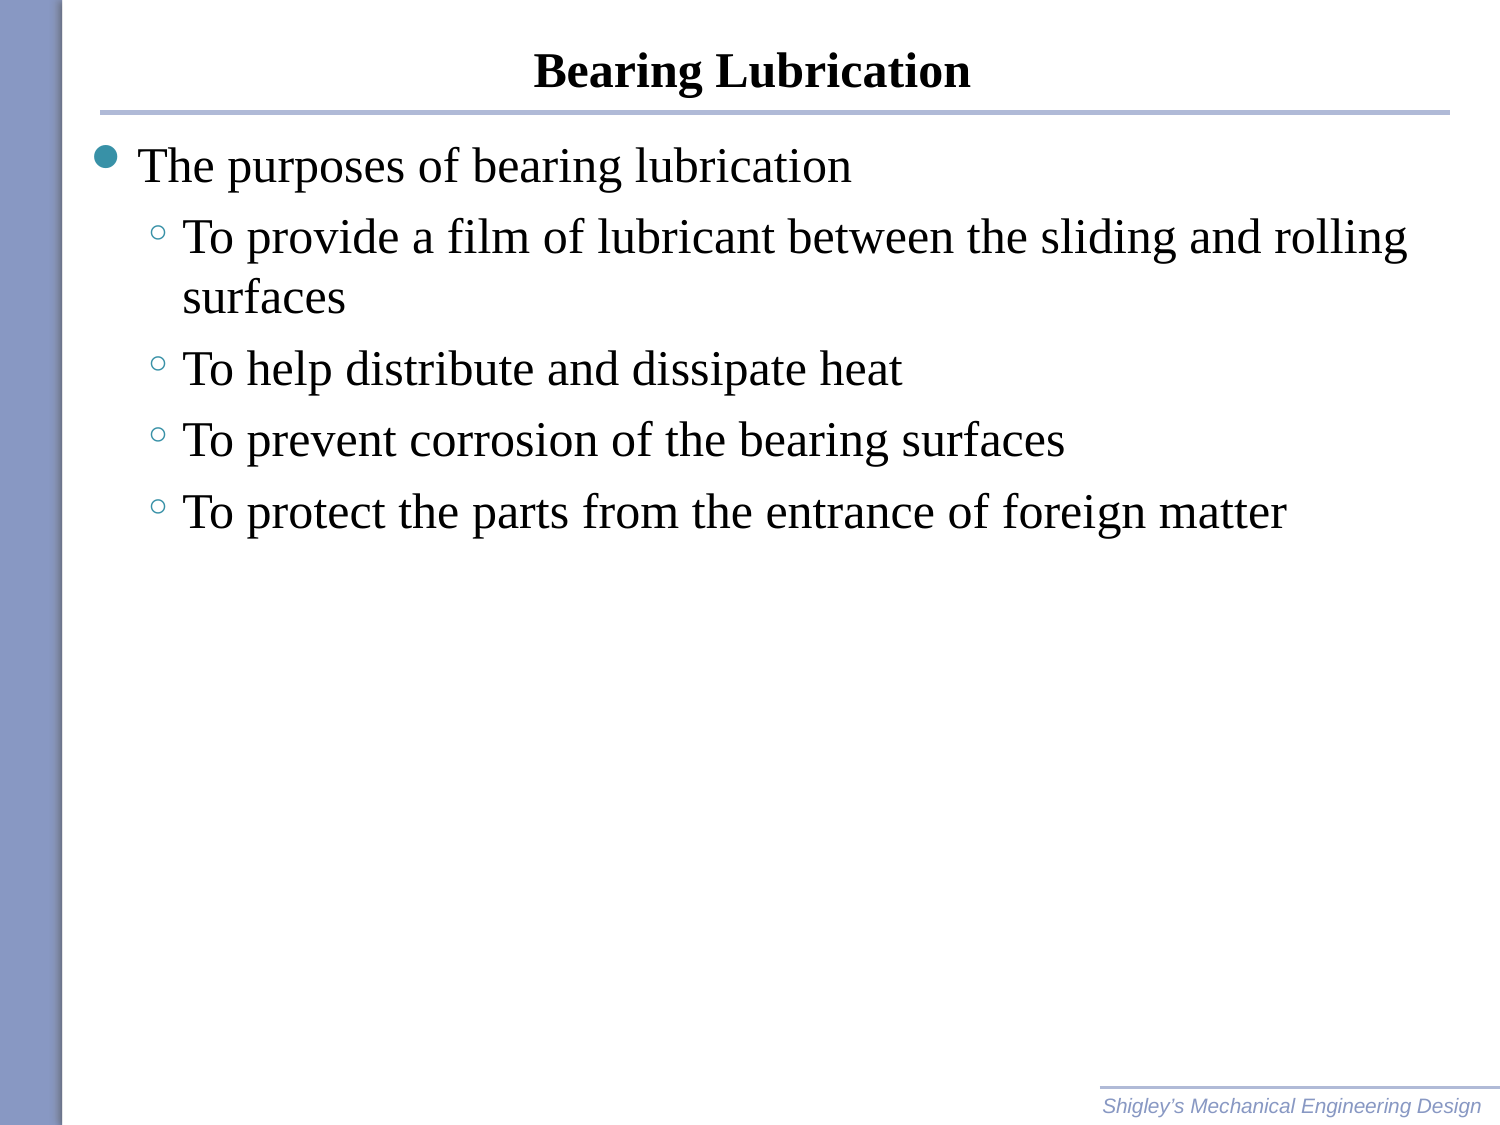

# Bearing Lubrication
The purposes of bearing lubrication
To provide a film of lubricant between the sliding and rolling surfaces
To help distribute and dissipate heat
To prevent corrosion of the bearing surfaces
To protect the parts from the entrance of foreign matter

Shigley’s Mechanical Engineering Design